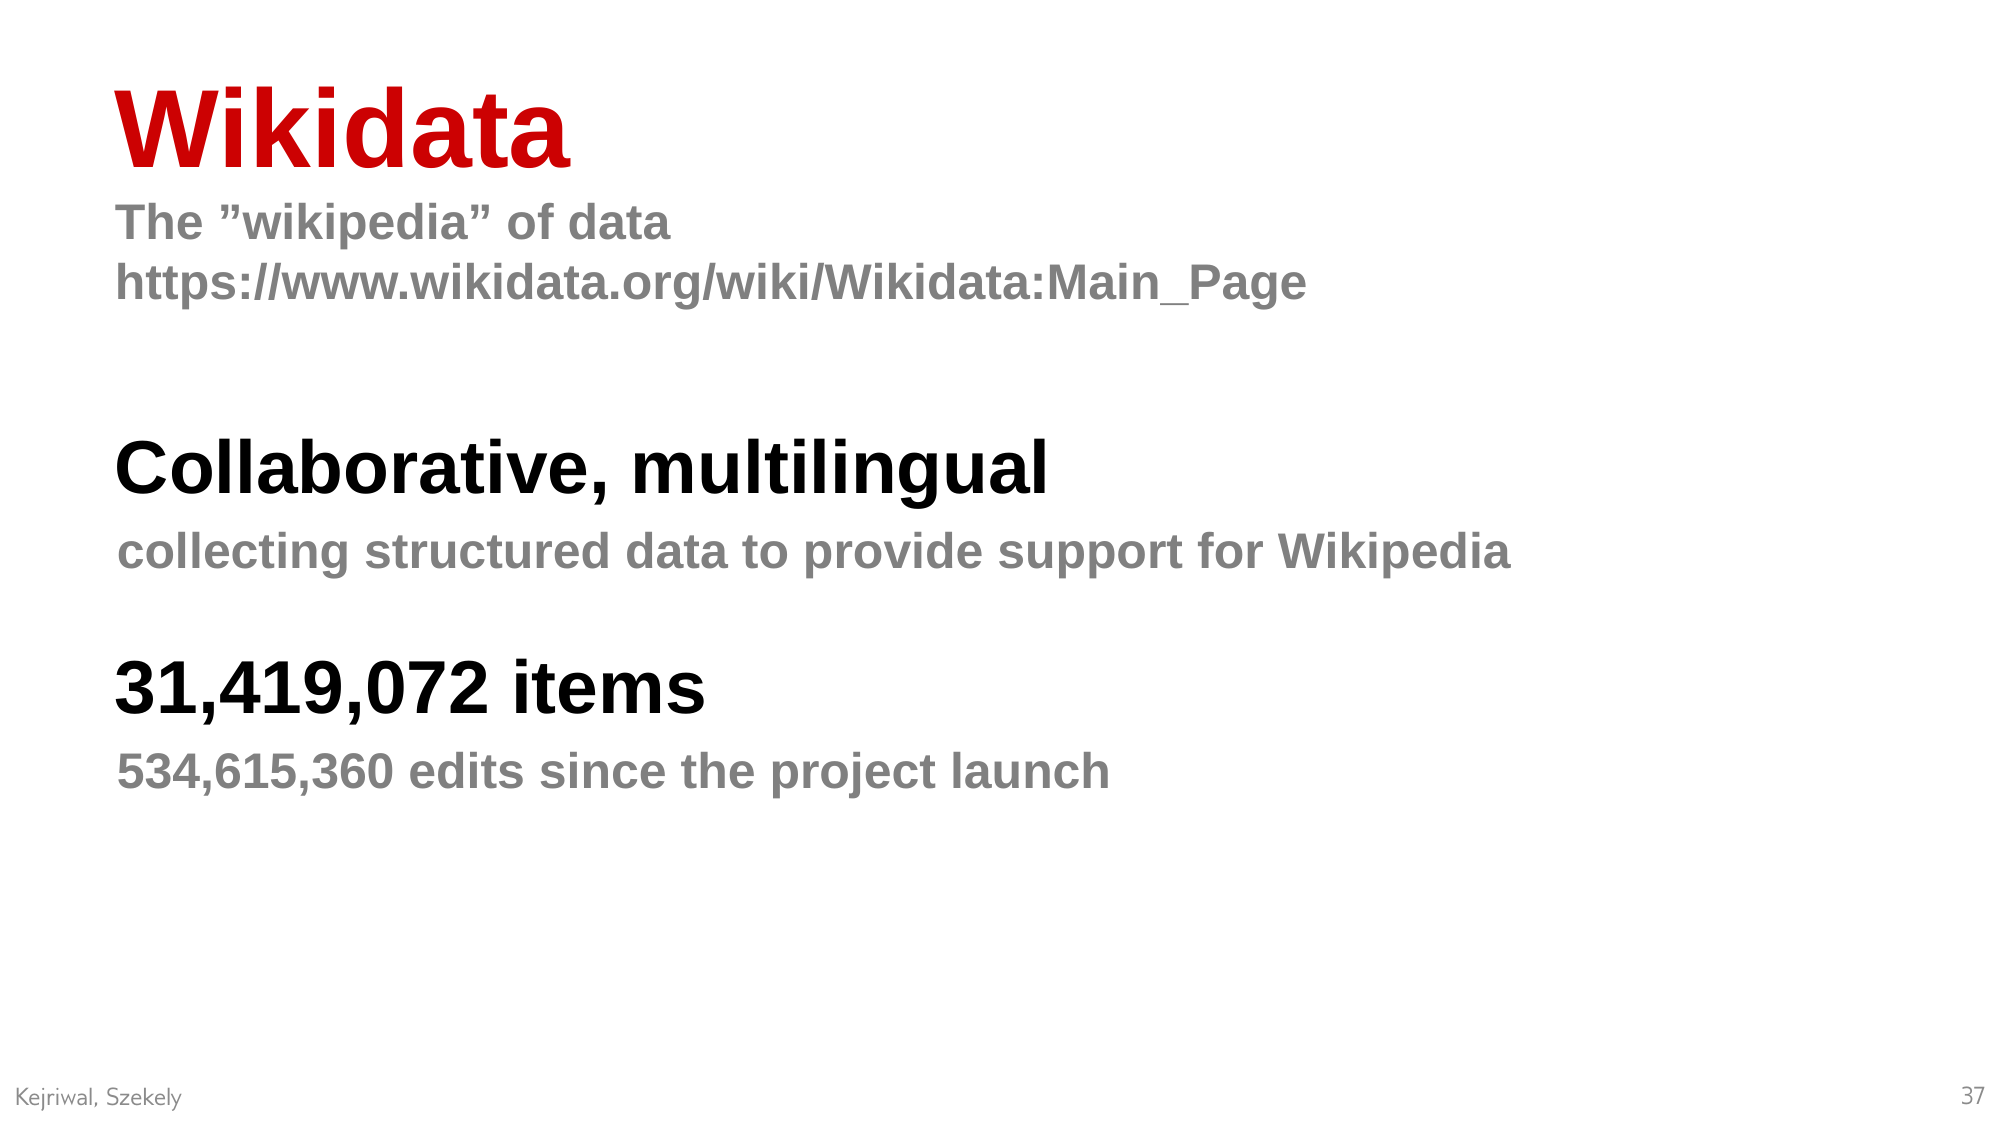

# Wikidata The ”wikipedia” of data https://www.wikidata.org/wiki/Wikidata:Main_Page
Collaborative, multilingual
collecting structured data to provide support for Wikipedia
31,419,072 items
534,615,360 edits since the project launch

37
Kejriwal, Szekely